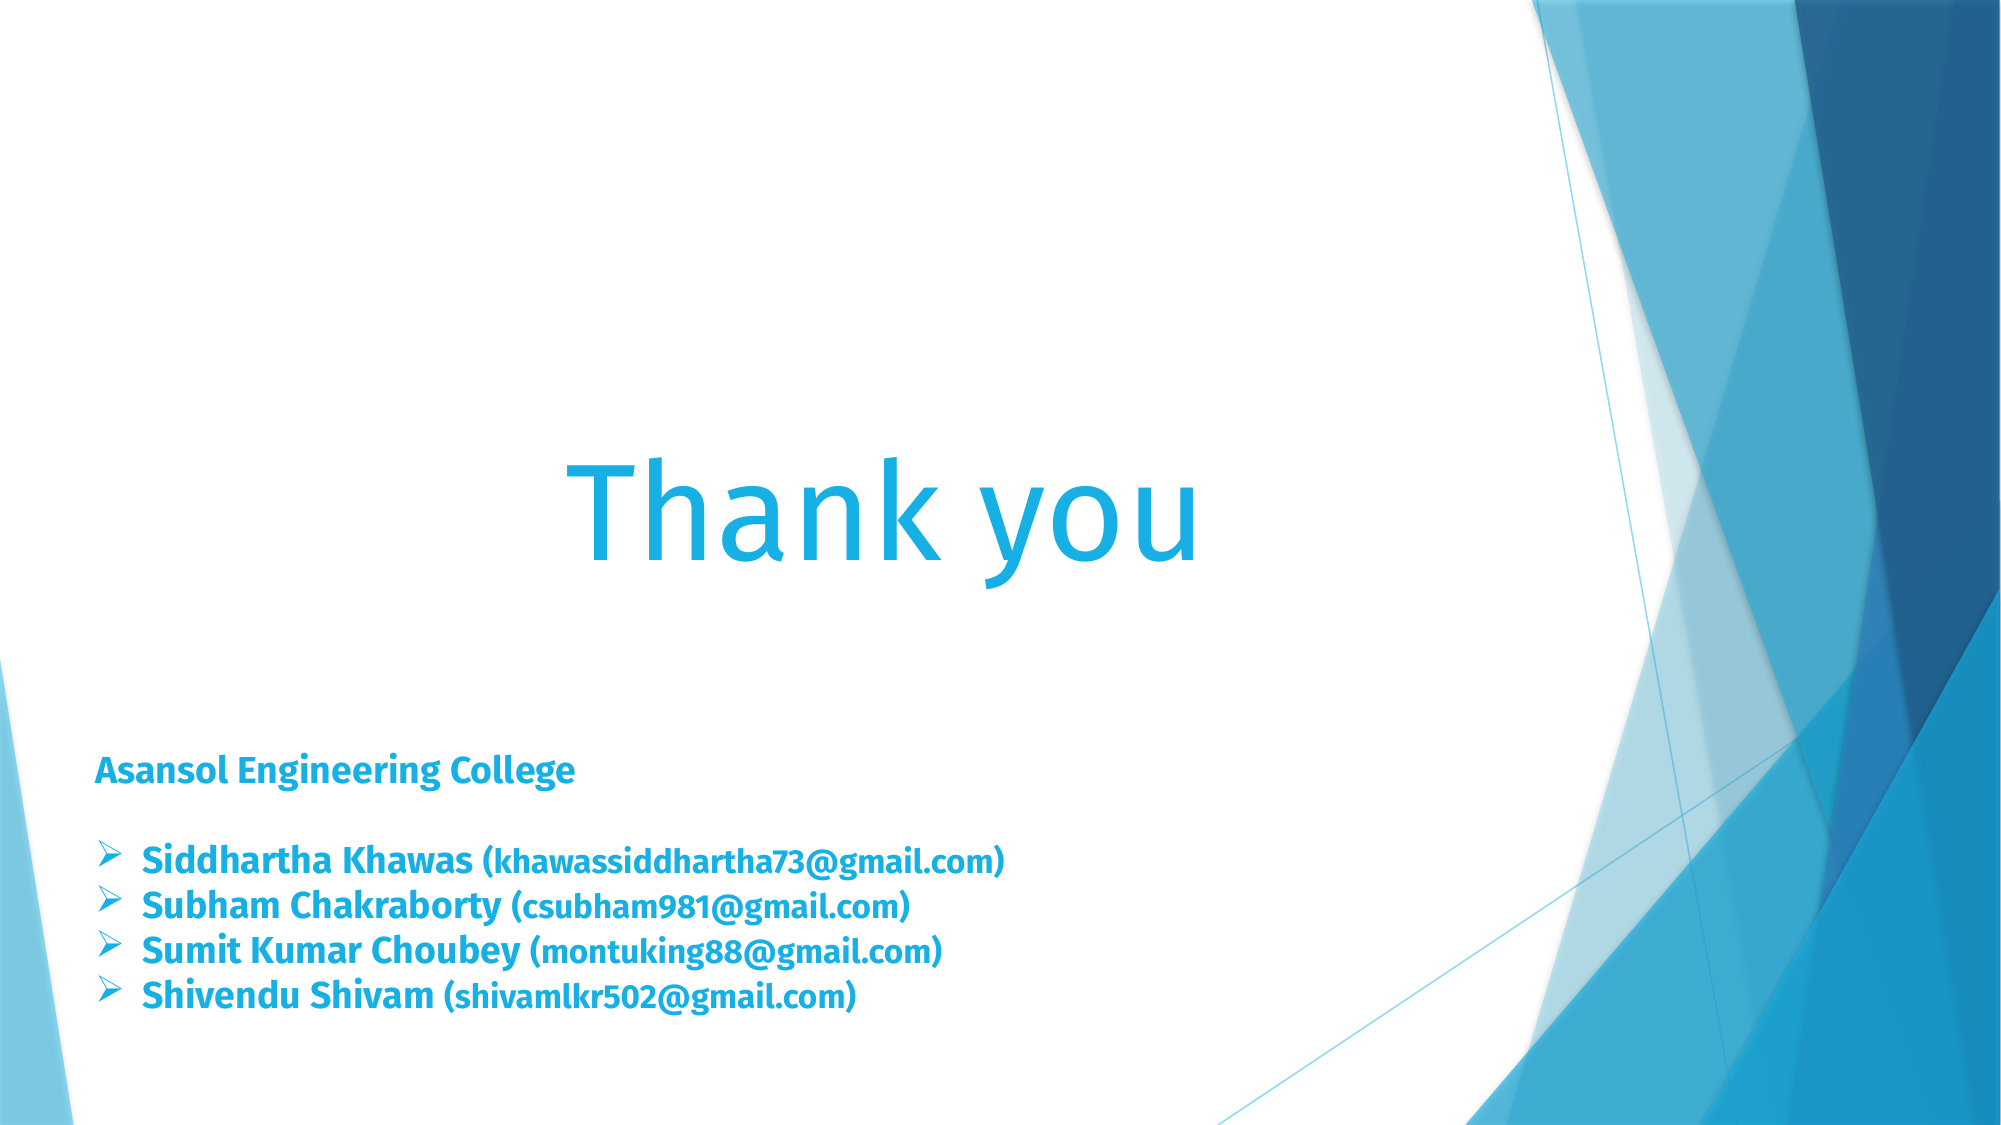

Thank you
Asansol Engineering College

Siddhartha Khawas (khawassiddhartha73@gmail.com)
Subham Chakraborty (csubham981@gmail.com)
Sumit Kumar Choubey (montuking88@gmail.com)
Shivendu Shivam (shivamlkr502@gmail.com)